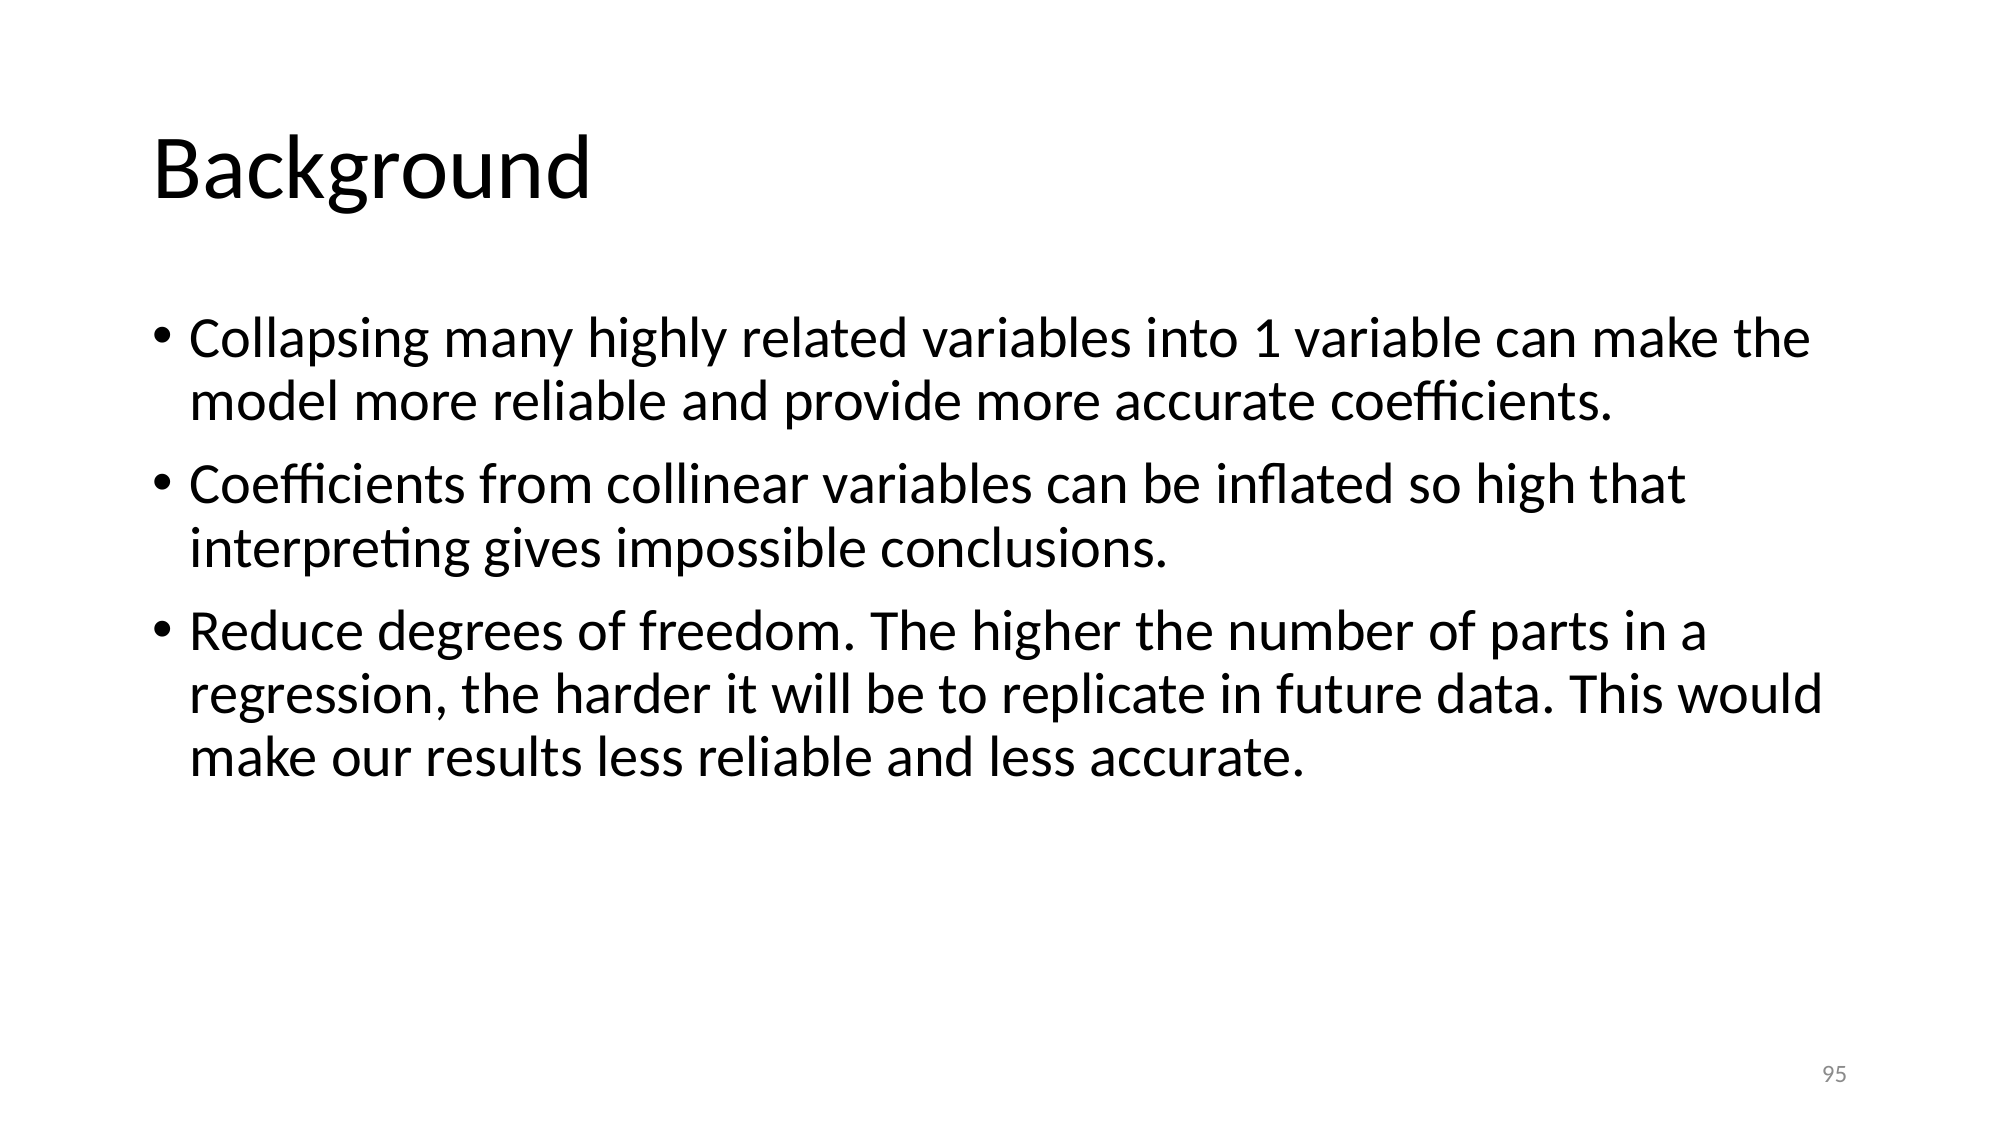

# Background
Collapsing many highly related variables into 1 variable can make the model more reliable and provide more accurate coefficients.
Coefficients from collinear variables can be inflated so high that interpreting gives impossible conclusions.
Reduce degrees of freedom. The higher the number of parts in a regression, the harder it will be to replicate in future data. This would make our results less reliable and less accurate.
95